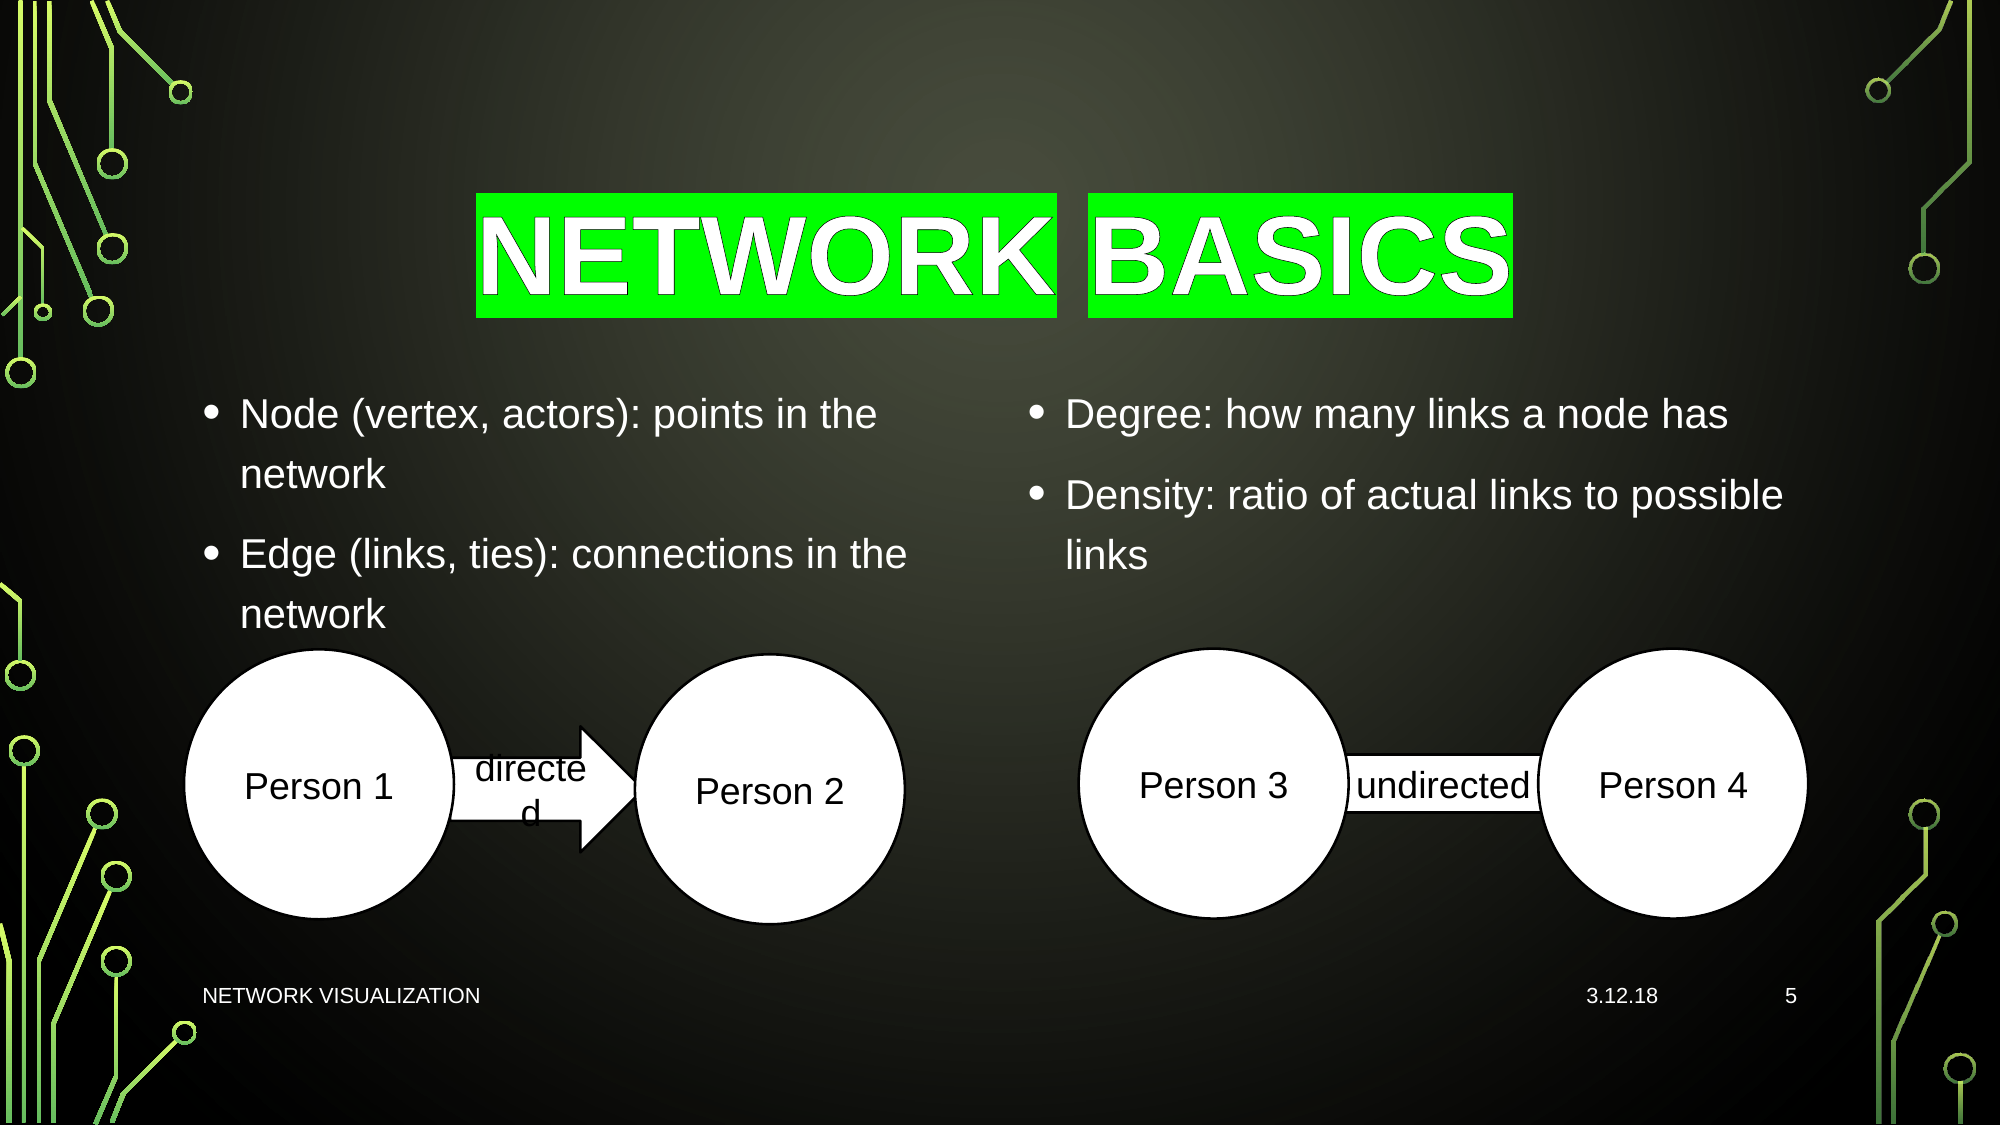

NETWORK BASICS
Node (vertex, actors): points in the network
Edge (links, ties): connections in the network

Degree: how many links a node has
Density: ratio of actual links to possible links
Person 3
Person 4
Person 1
Person 2
undirected
directed
5
NETWORK VISUALIZATION
3.12.18